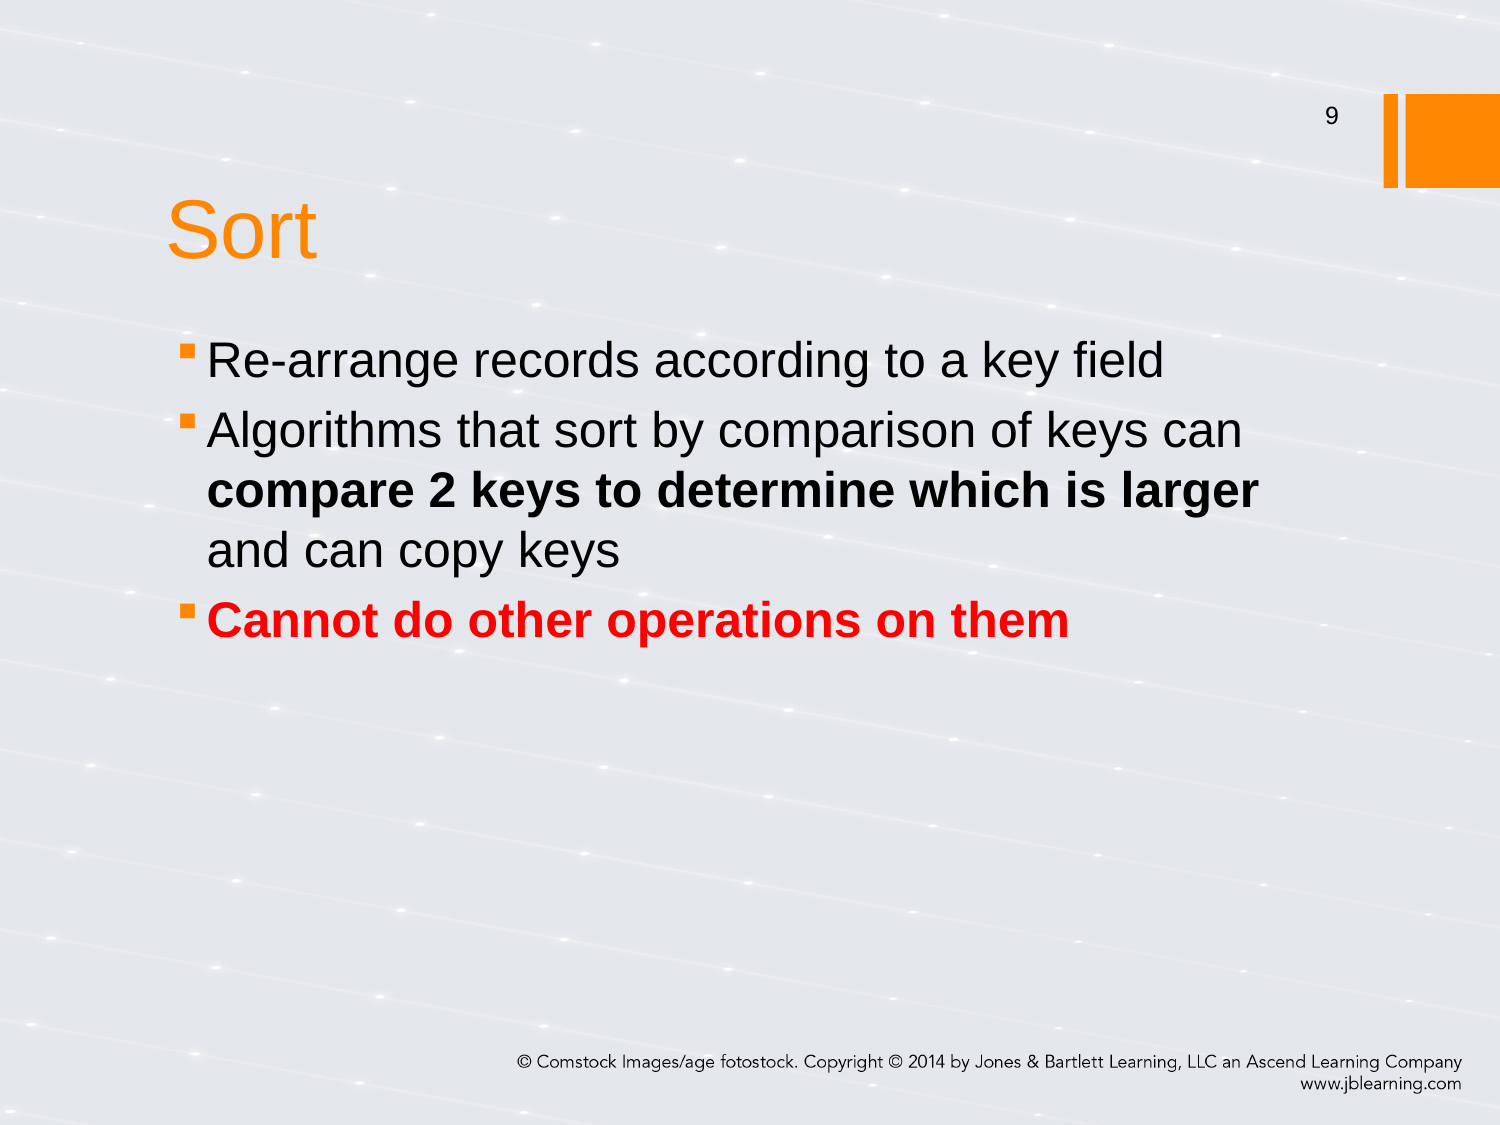

9
# Sort
Re-arrange records according to a key field
Algorithms that sort by comparison of keys can compare 2 keys to determine which is larger and can copy keys
Cannot do other operations on them